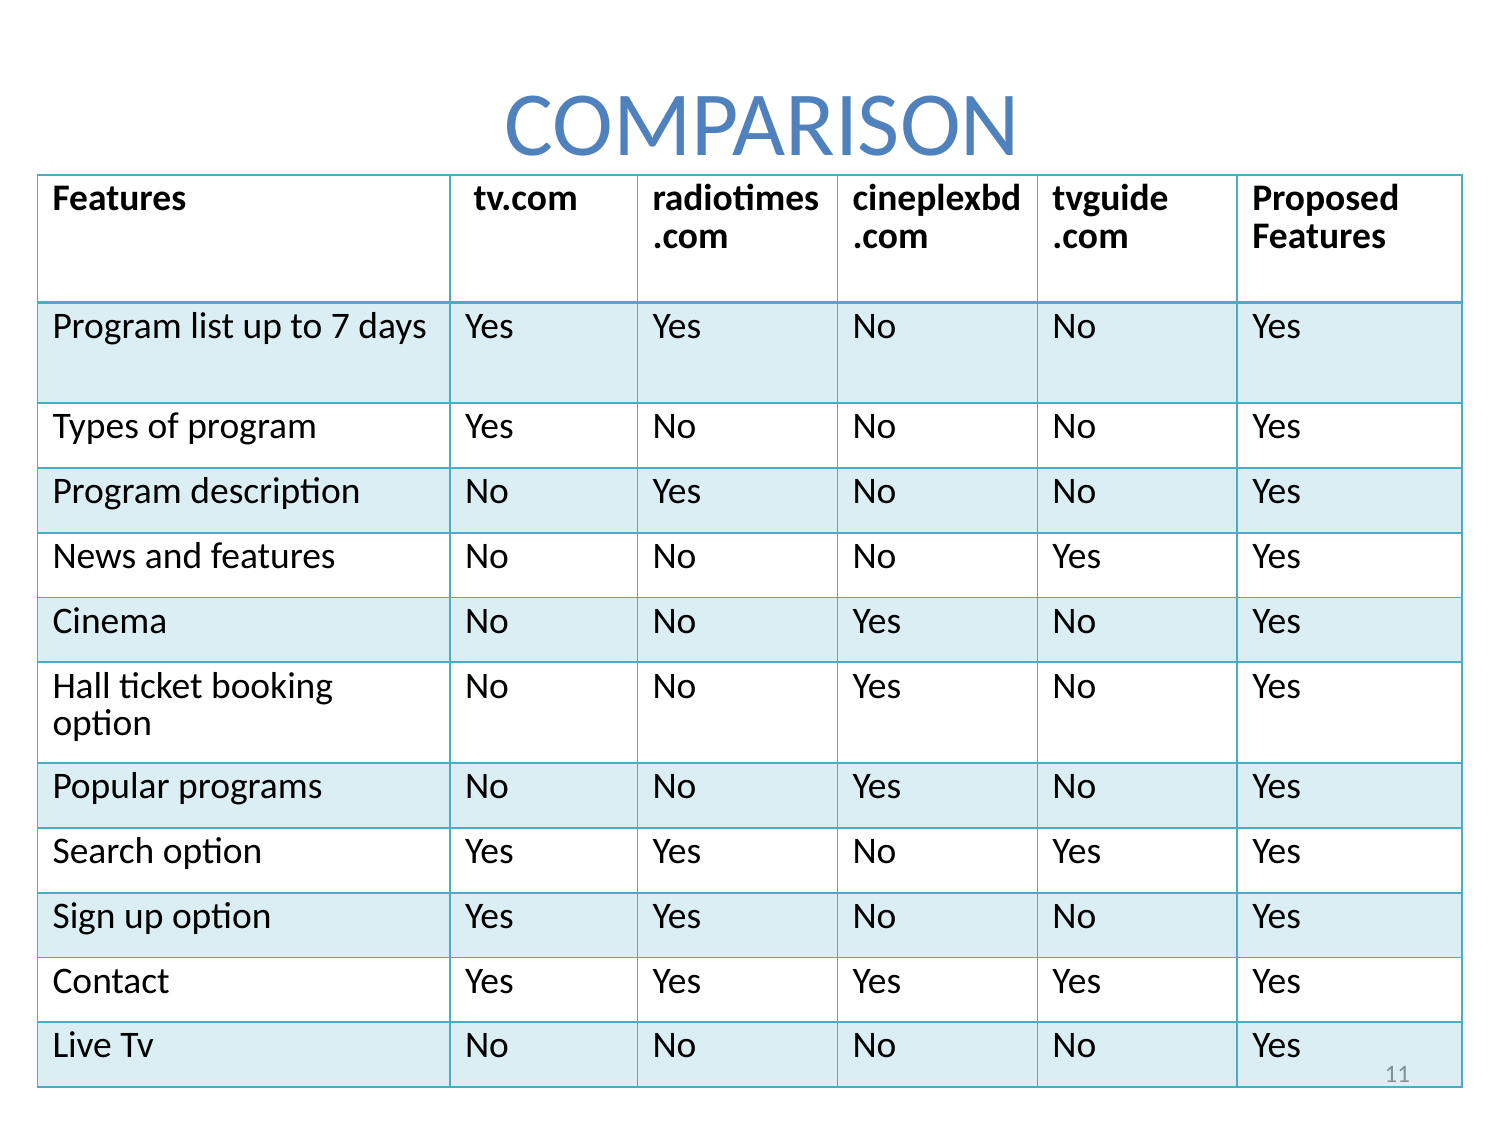

# COMPARISON
| Features | tv.com | radiotimes .com | cineplexbd.com | tvguide .com | Proposed Features |
| --- | --- | --- | --- | --- | --- |
| Program list up to 7 days | Yes | Yes | No | No | Yes |
| Types of program | Yes | No | No | No | Yes |
| Program description | No | Yes | No | No | Yes |
| News and features | No | No | No | Yes | Yes |
| Cinema | No | No | Yes | No | Yes |
| Hall ticket booking option | No | No | Yes | No | Yes |
| Popular programs | No | No | Yes | No | Yes |
| Search option | Yes | Yes | No | Yes | Yes |
| Sign up option | Yes | Yes | No | No | Yes |
| Contact | Yes | Yes | Yes | Yes | Yes |
| Live Tv | No | No | No | No | Yes |
11